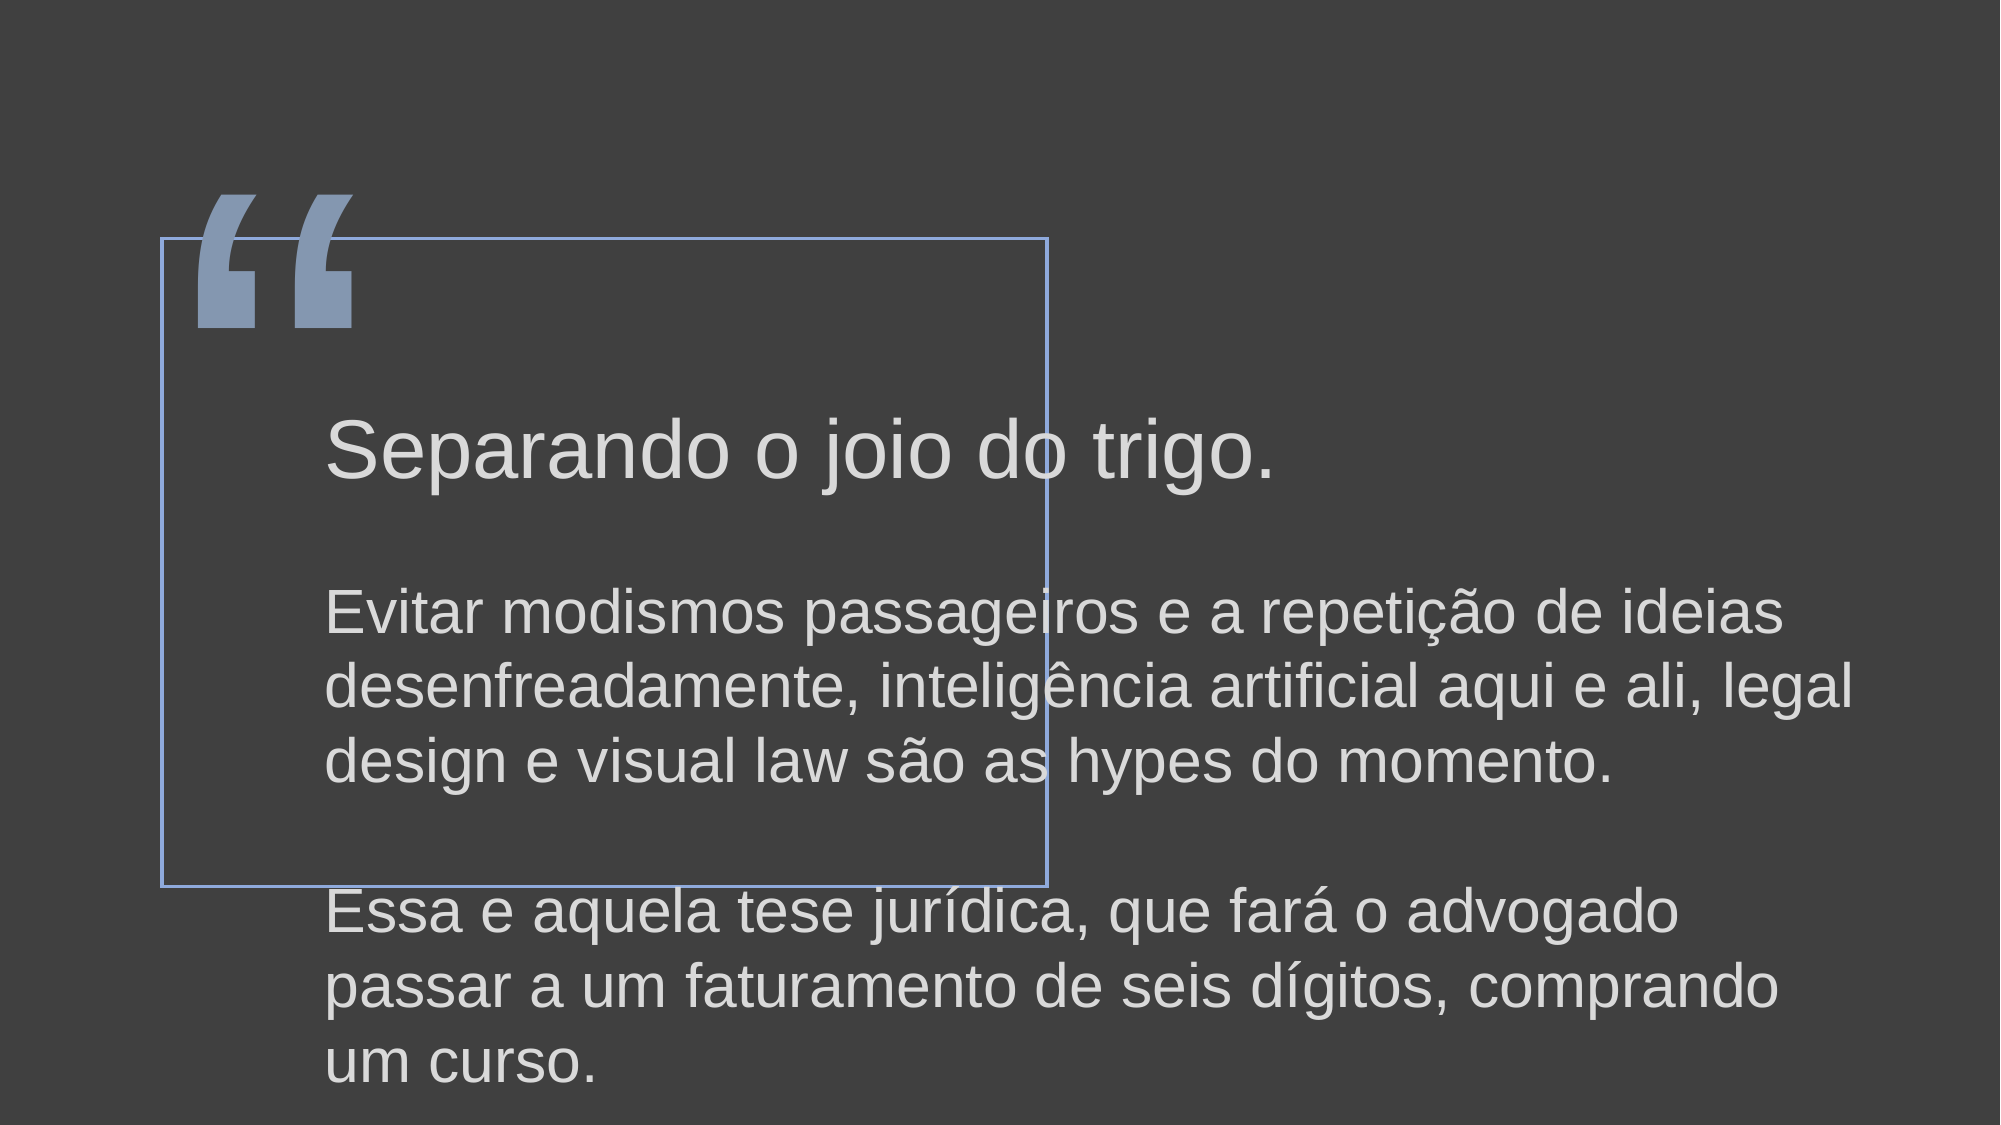

“

Separando o joio do trigo.

Evitar modismos passageiros e a repetição de ideias desenfreadamente, inteligência artificial aqui e ali, legal design e visual law são as hypes do momento.

Essa e aquela tese jurídica, que fará o advogado passar a um faturamento de seis dígitos, comprando um curso.